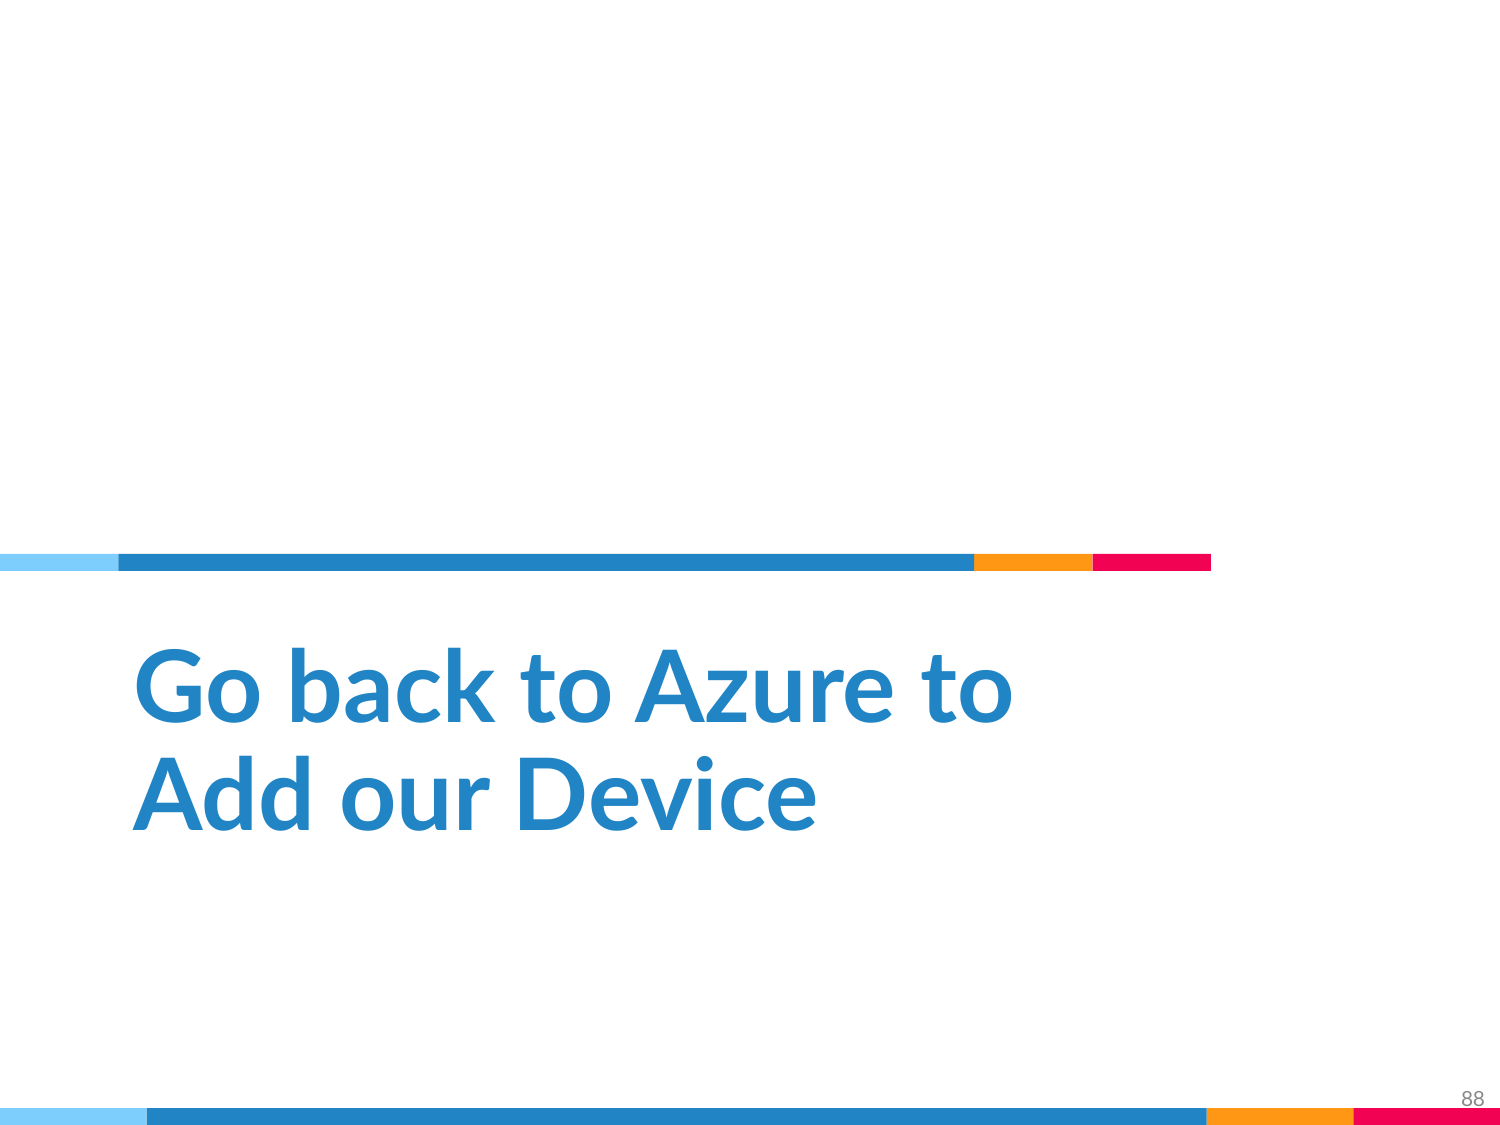

# Go back to Azure to Add our Device
88